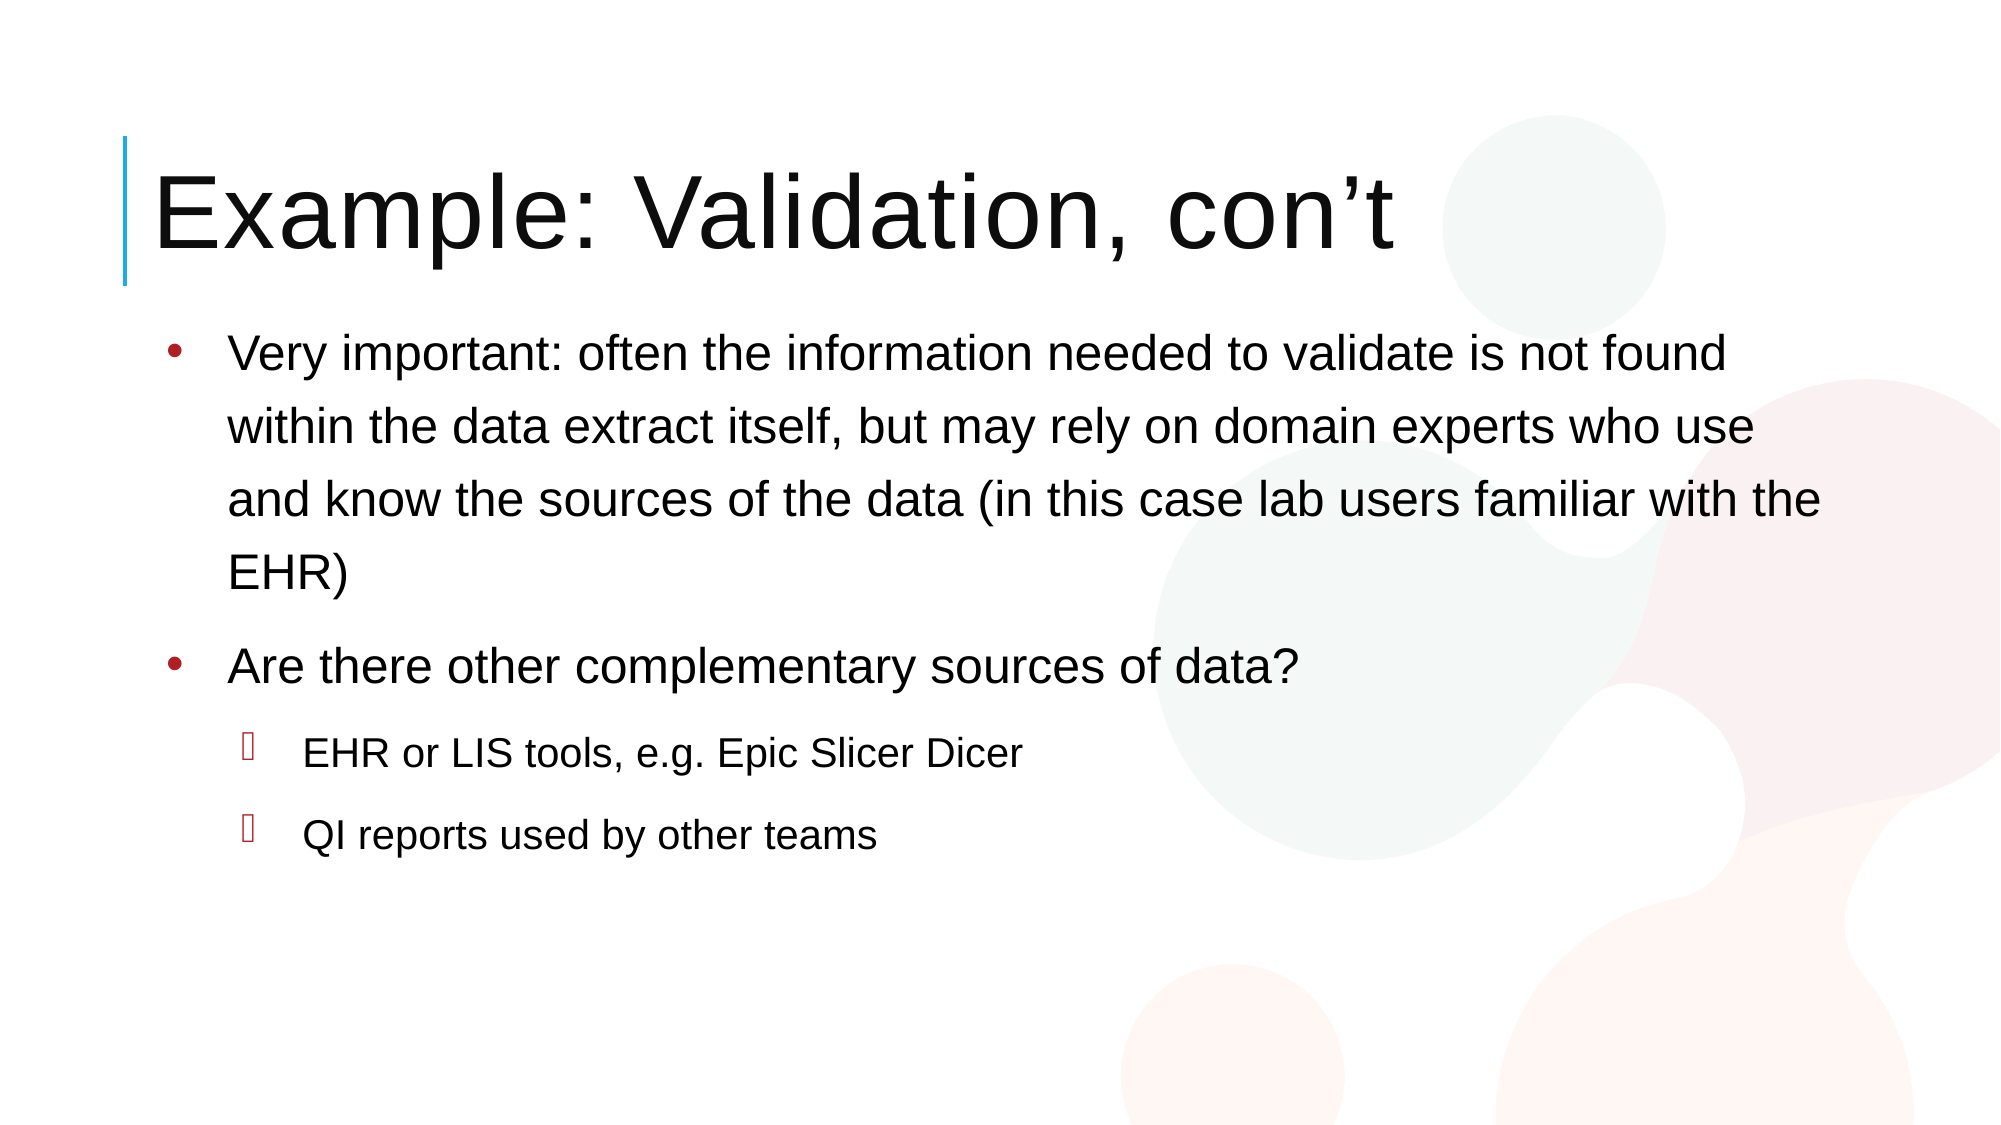

# Example: Validation, con’t
Very important: often the information needed to validate is not found within the data extract itself, but may rely on domain experts who use and know the sources of the data (in this case lab users familiar with the EHR)
Are there other complementary sources of data?
EHR or LIS tools, e.g. Epic Slicer Dicer
QI reports used by other teams